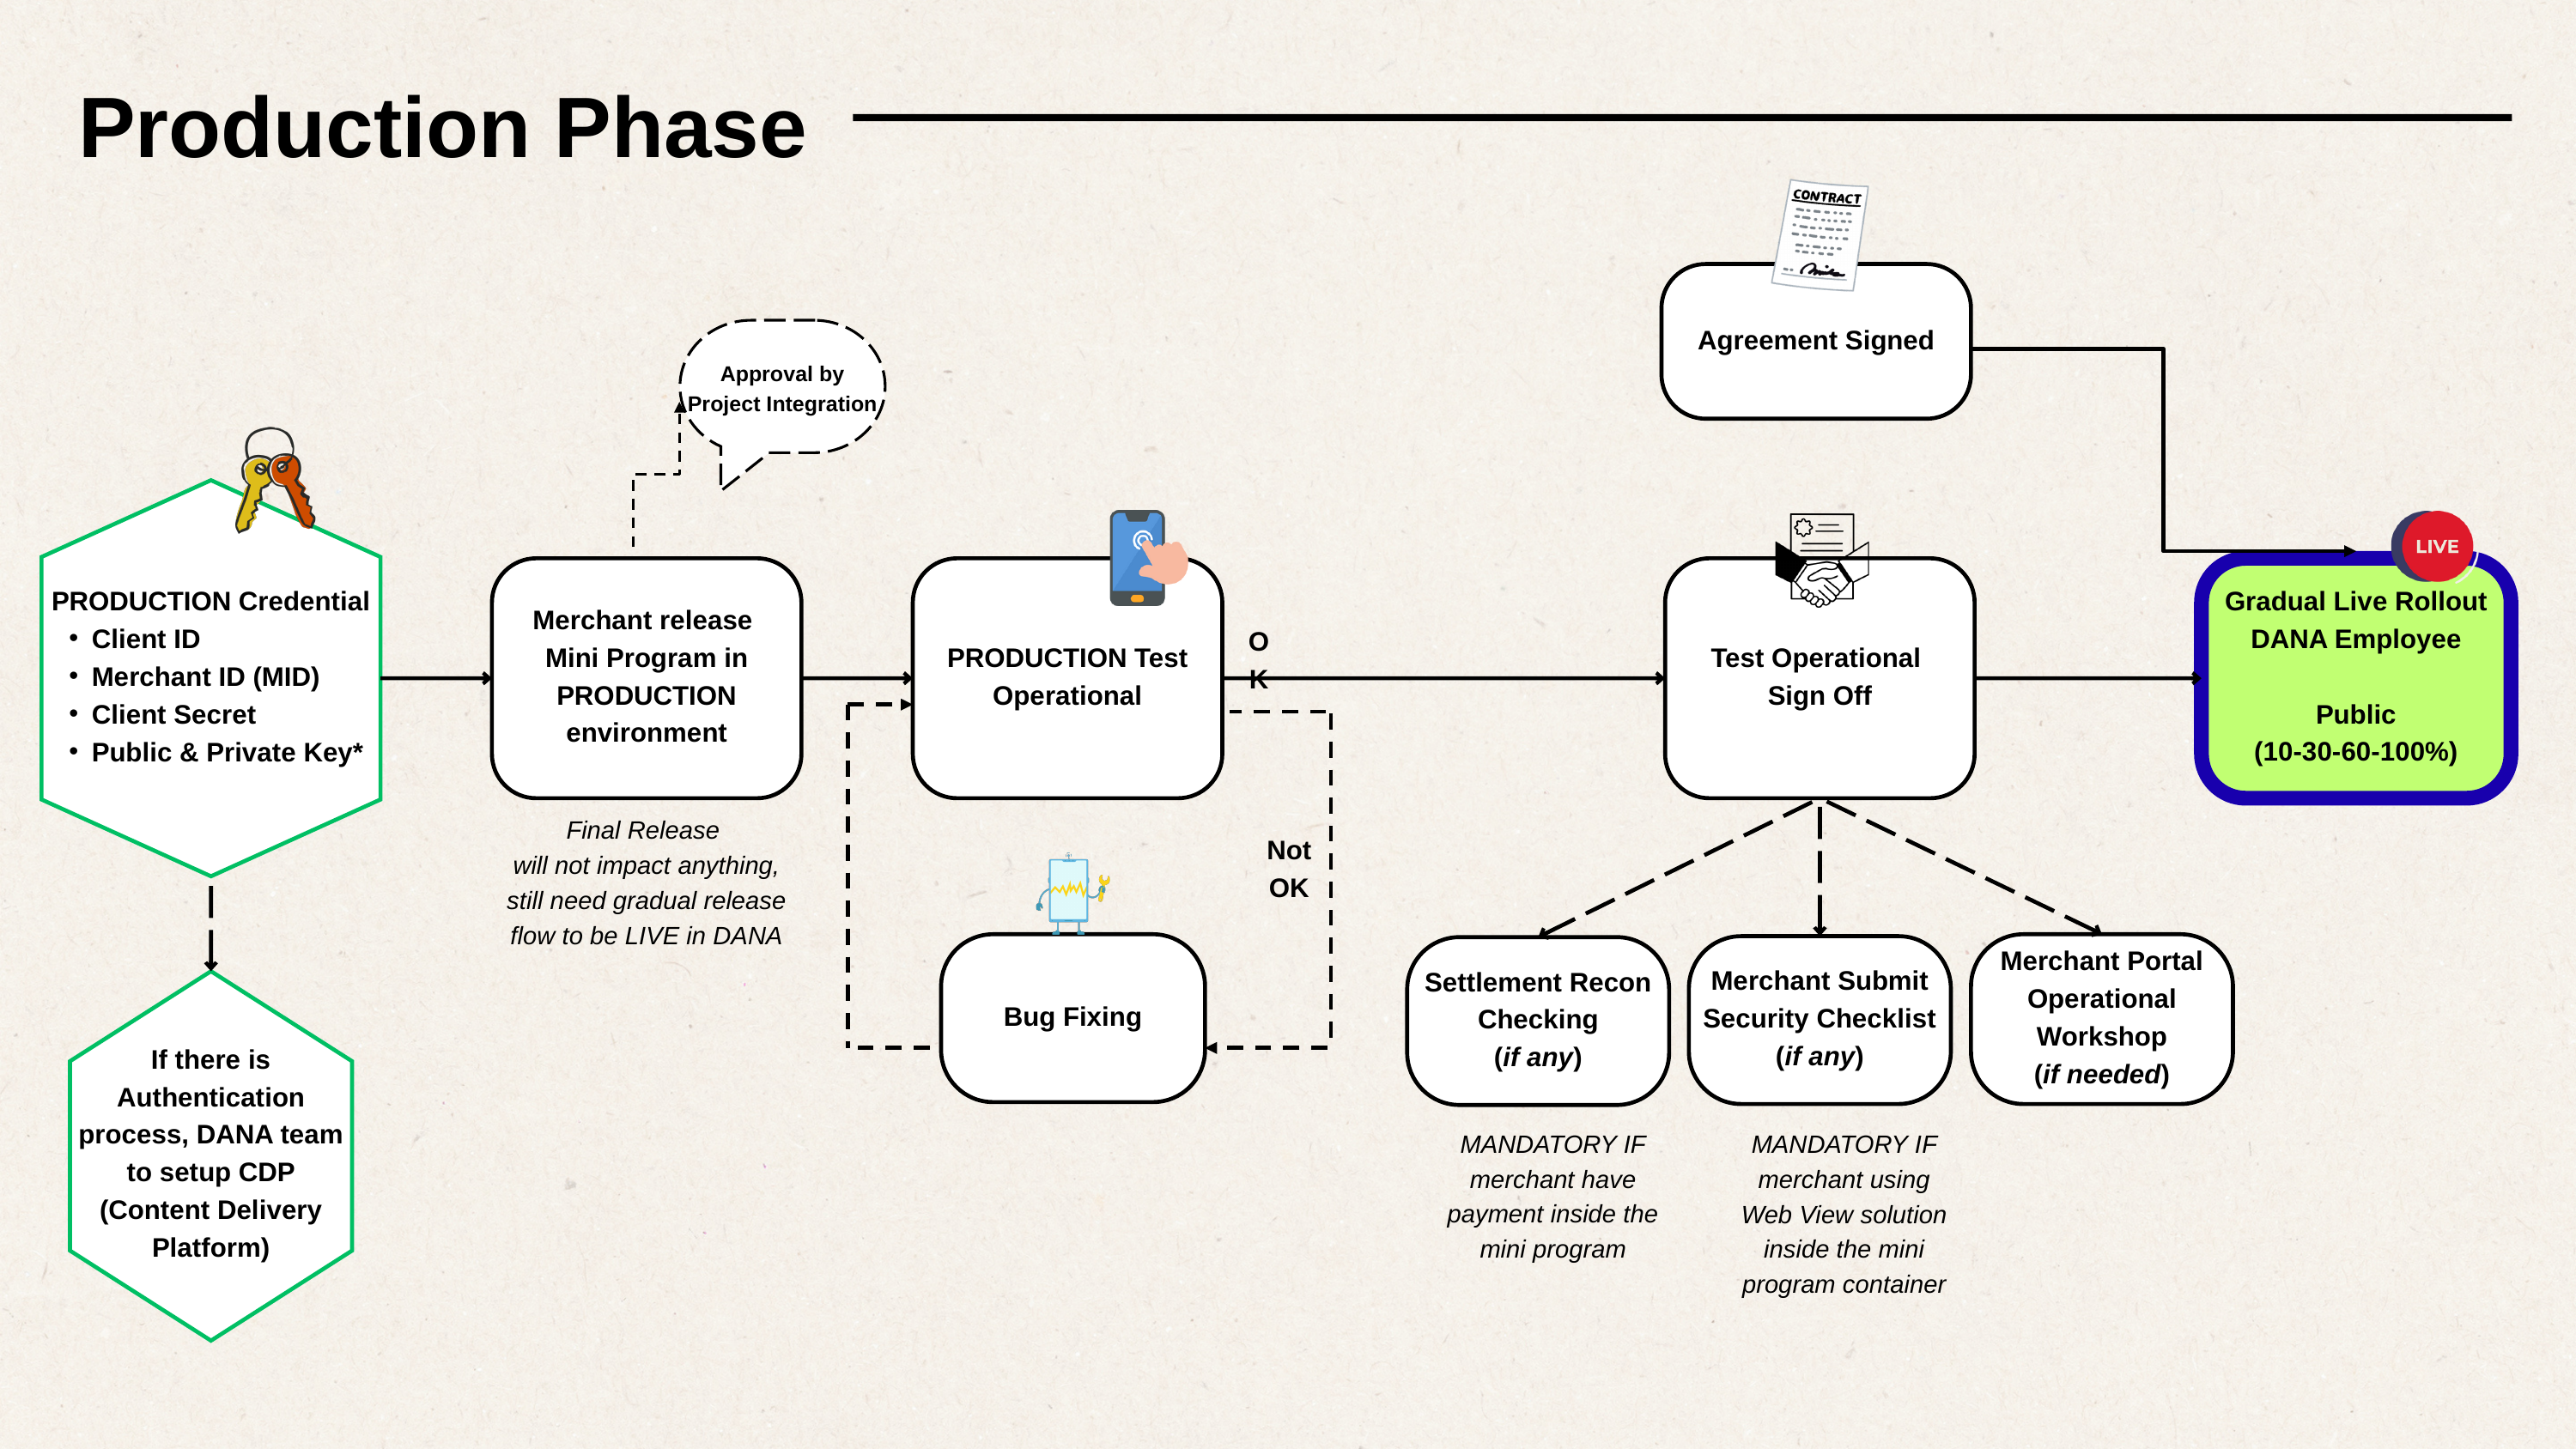

Production Phase

Agreement Signed

Approval by Project Integration

PRODUCTION Credential
Client ID
Merchant ID (MID)
Client Secret
Public & Private Key*

Merchant release
Mini Program in PRODUCTION environment

PRODUCTION Test Operational

Test Operational
Sign Off

Gradual Live Rollout
DANA Employee

Public
(10-30-60-100%)
OK

Final Release
will not impact anything, still need gradual release flow to be LIVE in DANA
Not
OK

Bug Fixing

Merchant Portal Operational Workshop
(if needed)

Merchant Submit Security Checklist
(if any)

Settlement Recon Checking
(if any)

If there is Authentication process, DANA team to setup CDP
(Content Delivery Platform)
MANDATORY IF
merchant have payment inside the mini program
MANDATORY IF
merchant using Web View solution inside the mini program container